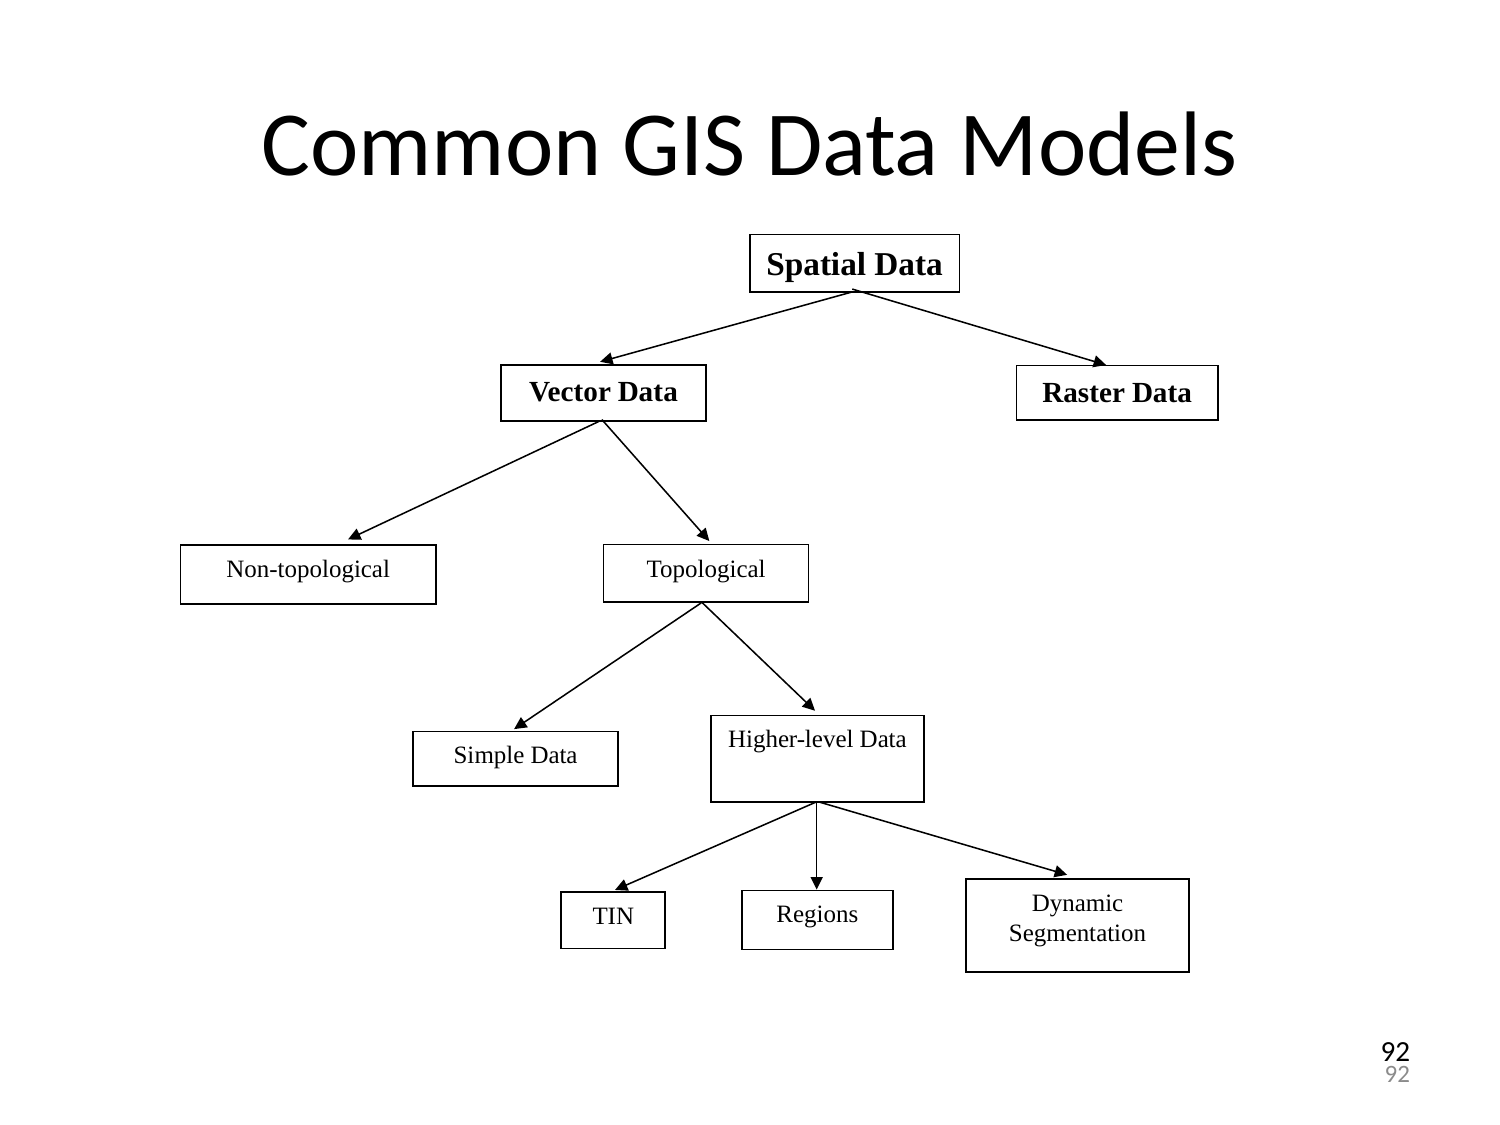

# Common GIS Data Models
Spatial Data

Vector Data

Raster Data

Non-topological

Topological

Higher-level Data

Simple Data

Dynamic Segmentation

Regions

TIN

92
92